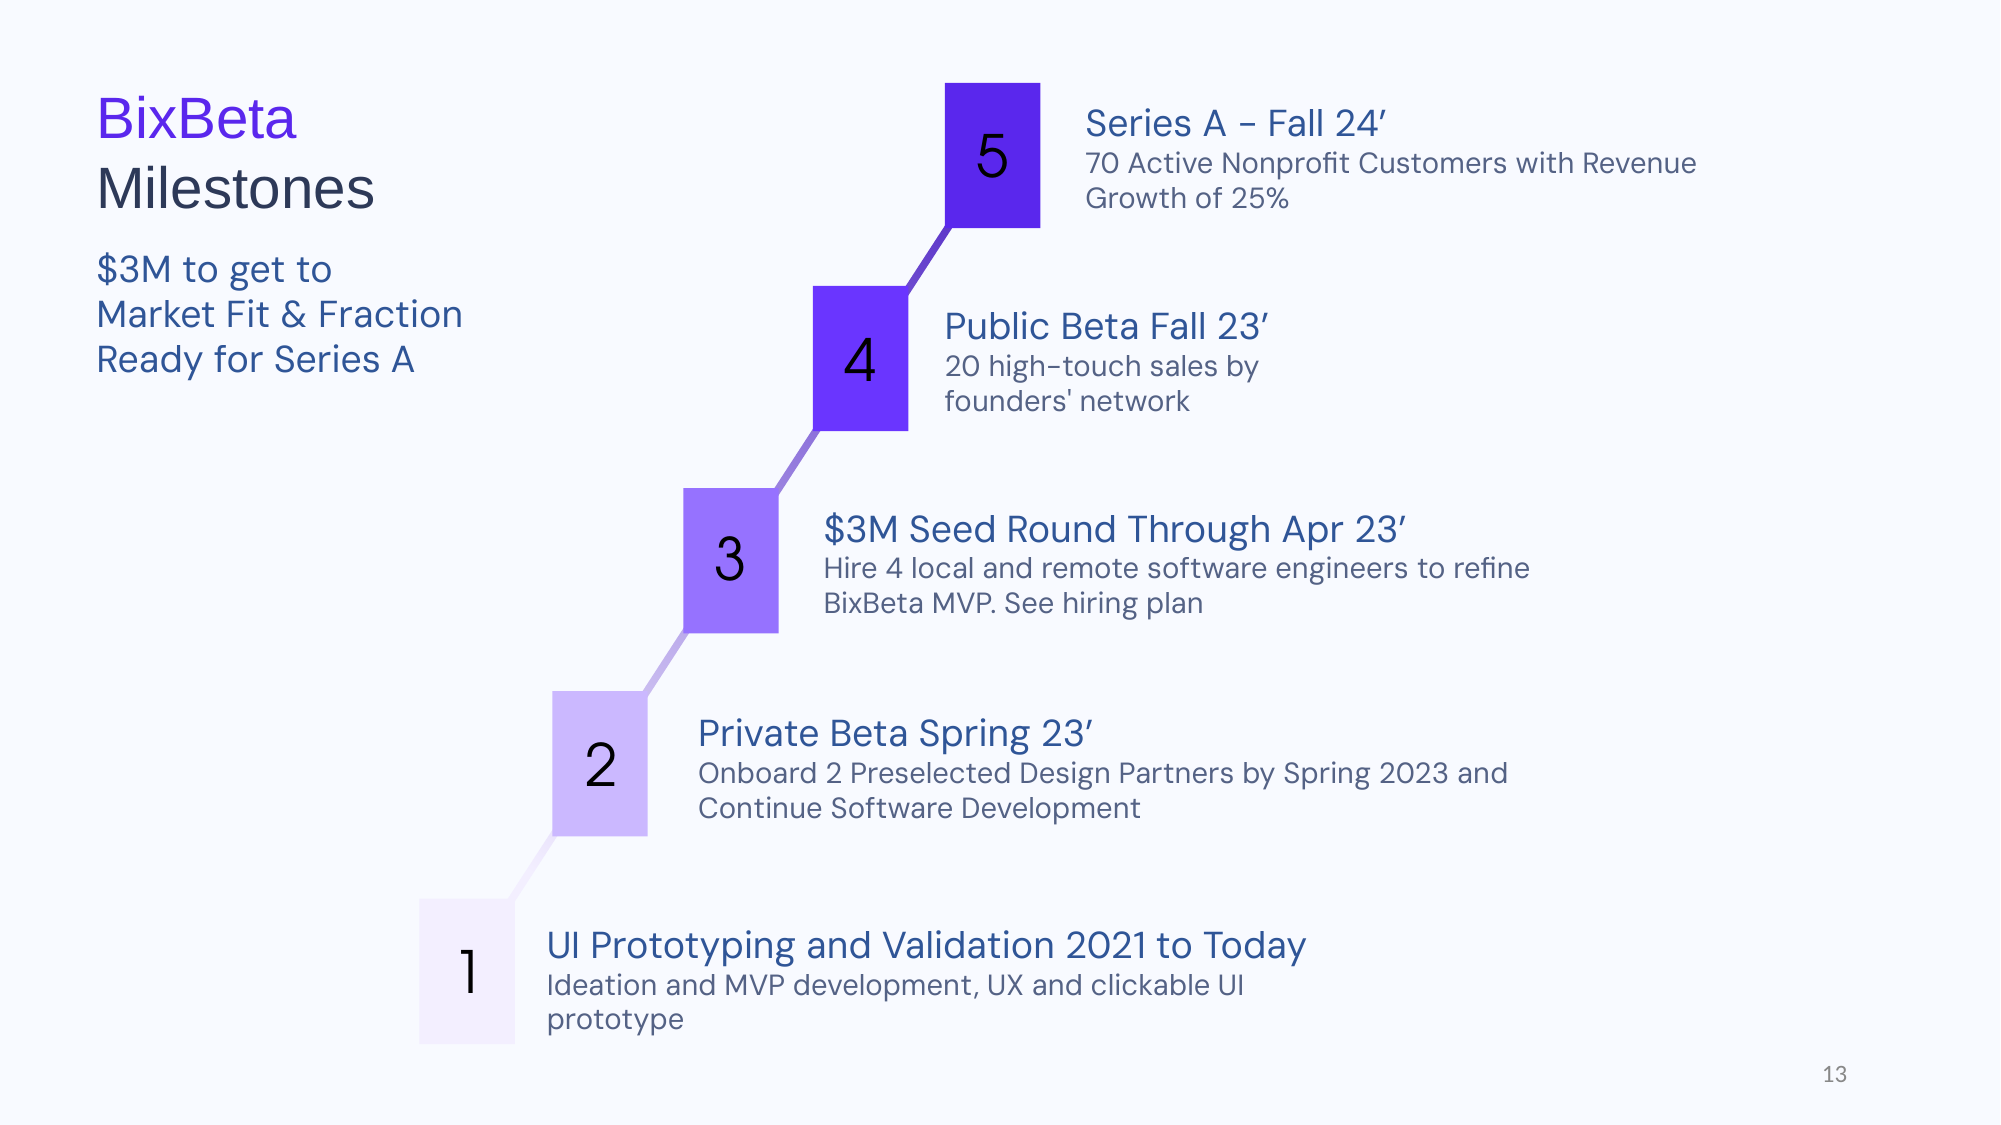

BixBeta
Milestones

Series A - Fall 24’
70 Active Nonprofit Customers with Revenue Growth of 25%
5
$3M to get to
Market Fit & Fraction
Ready for Series A

Public Beta Fall 23’
20 high-touch sales by
founders' network
4

$3M Seed Round Through Apr 23’
Hire 4 local and remote software engineers to refine BixBeta MVP. See hiring plan
3

Private Beta Spring 23’
Onboard 2 Preselected Design Partners by Spring 2023 and Continue Software Development
2

UI Prototyping and Validation 2021 to Today
Ideation and MVP development, UX and clickable UI prototype
1
13